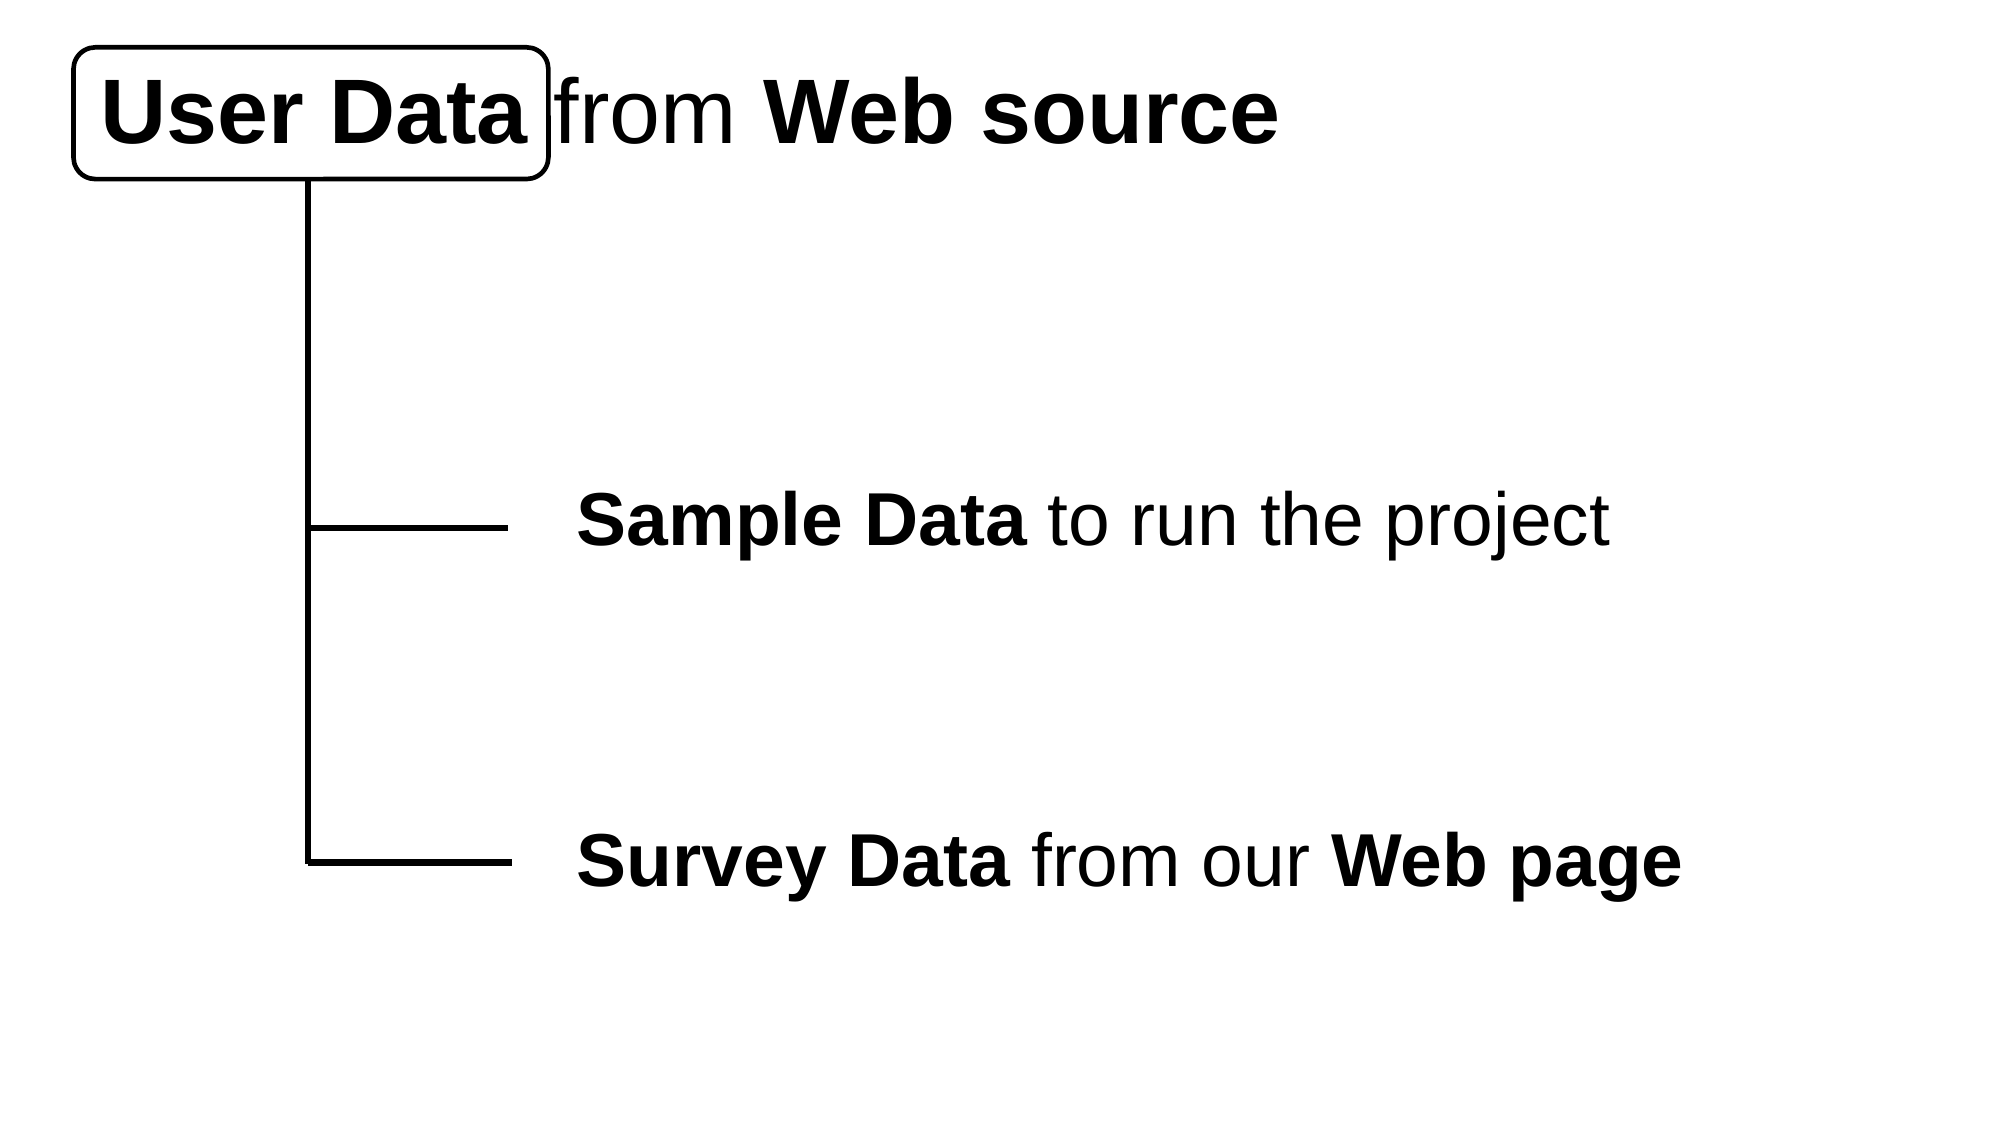

# User Data from Web source
Sample Data to run the project
Survey Data from our Web page